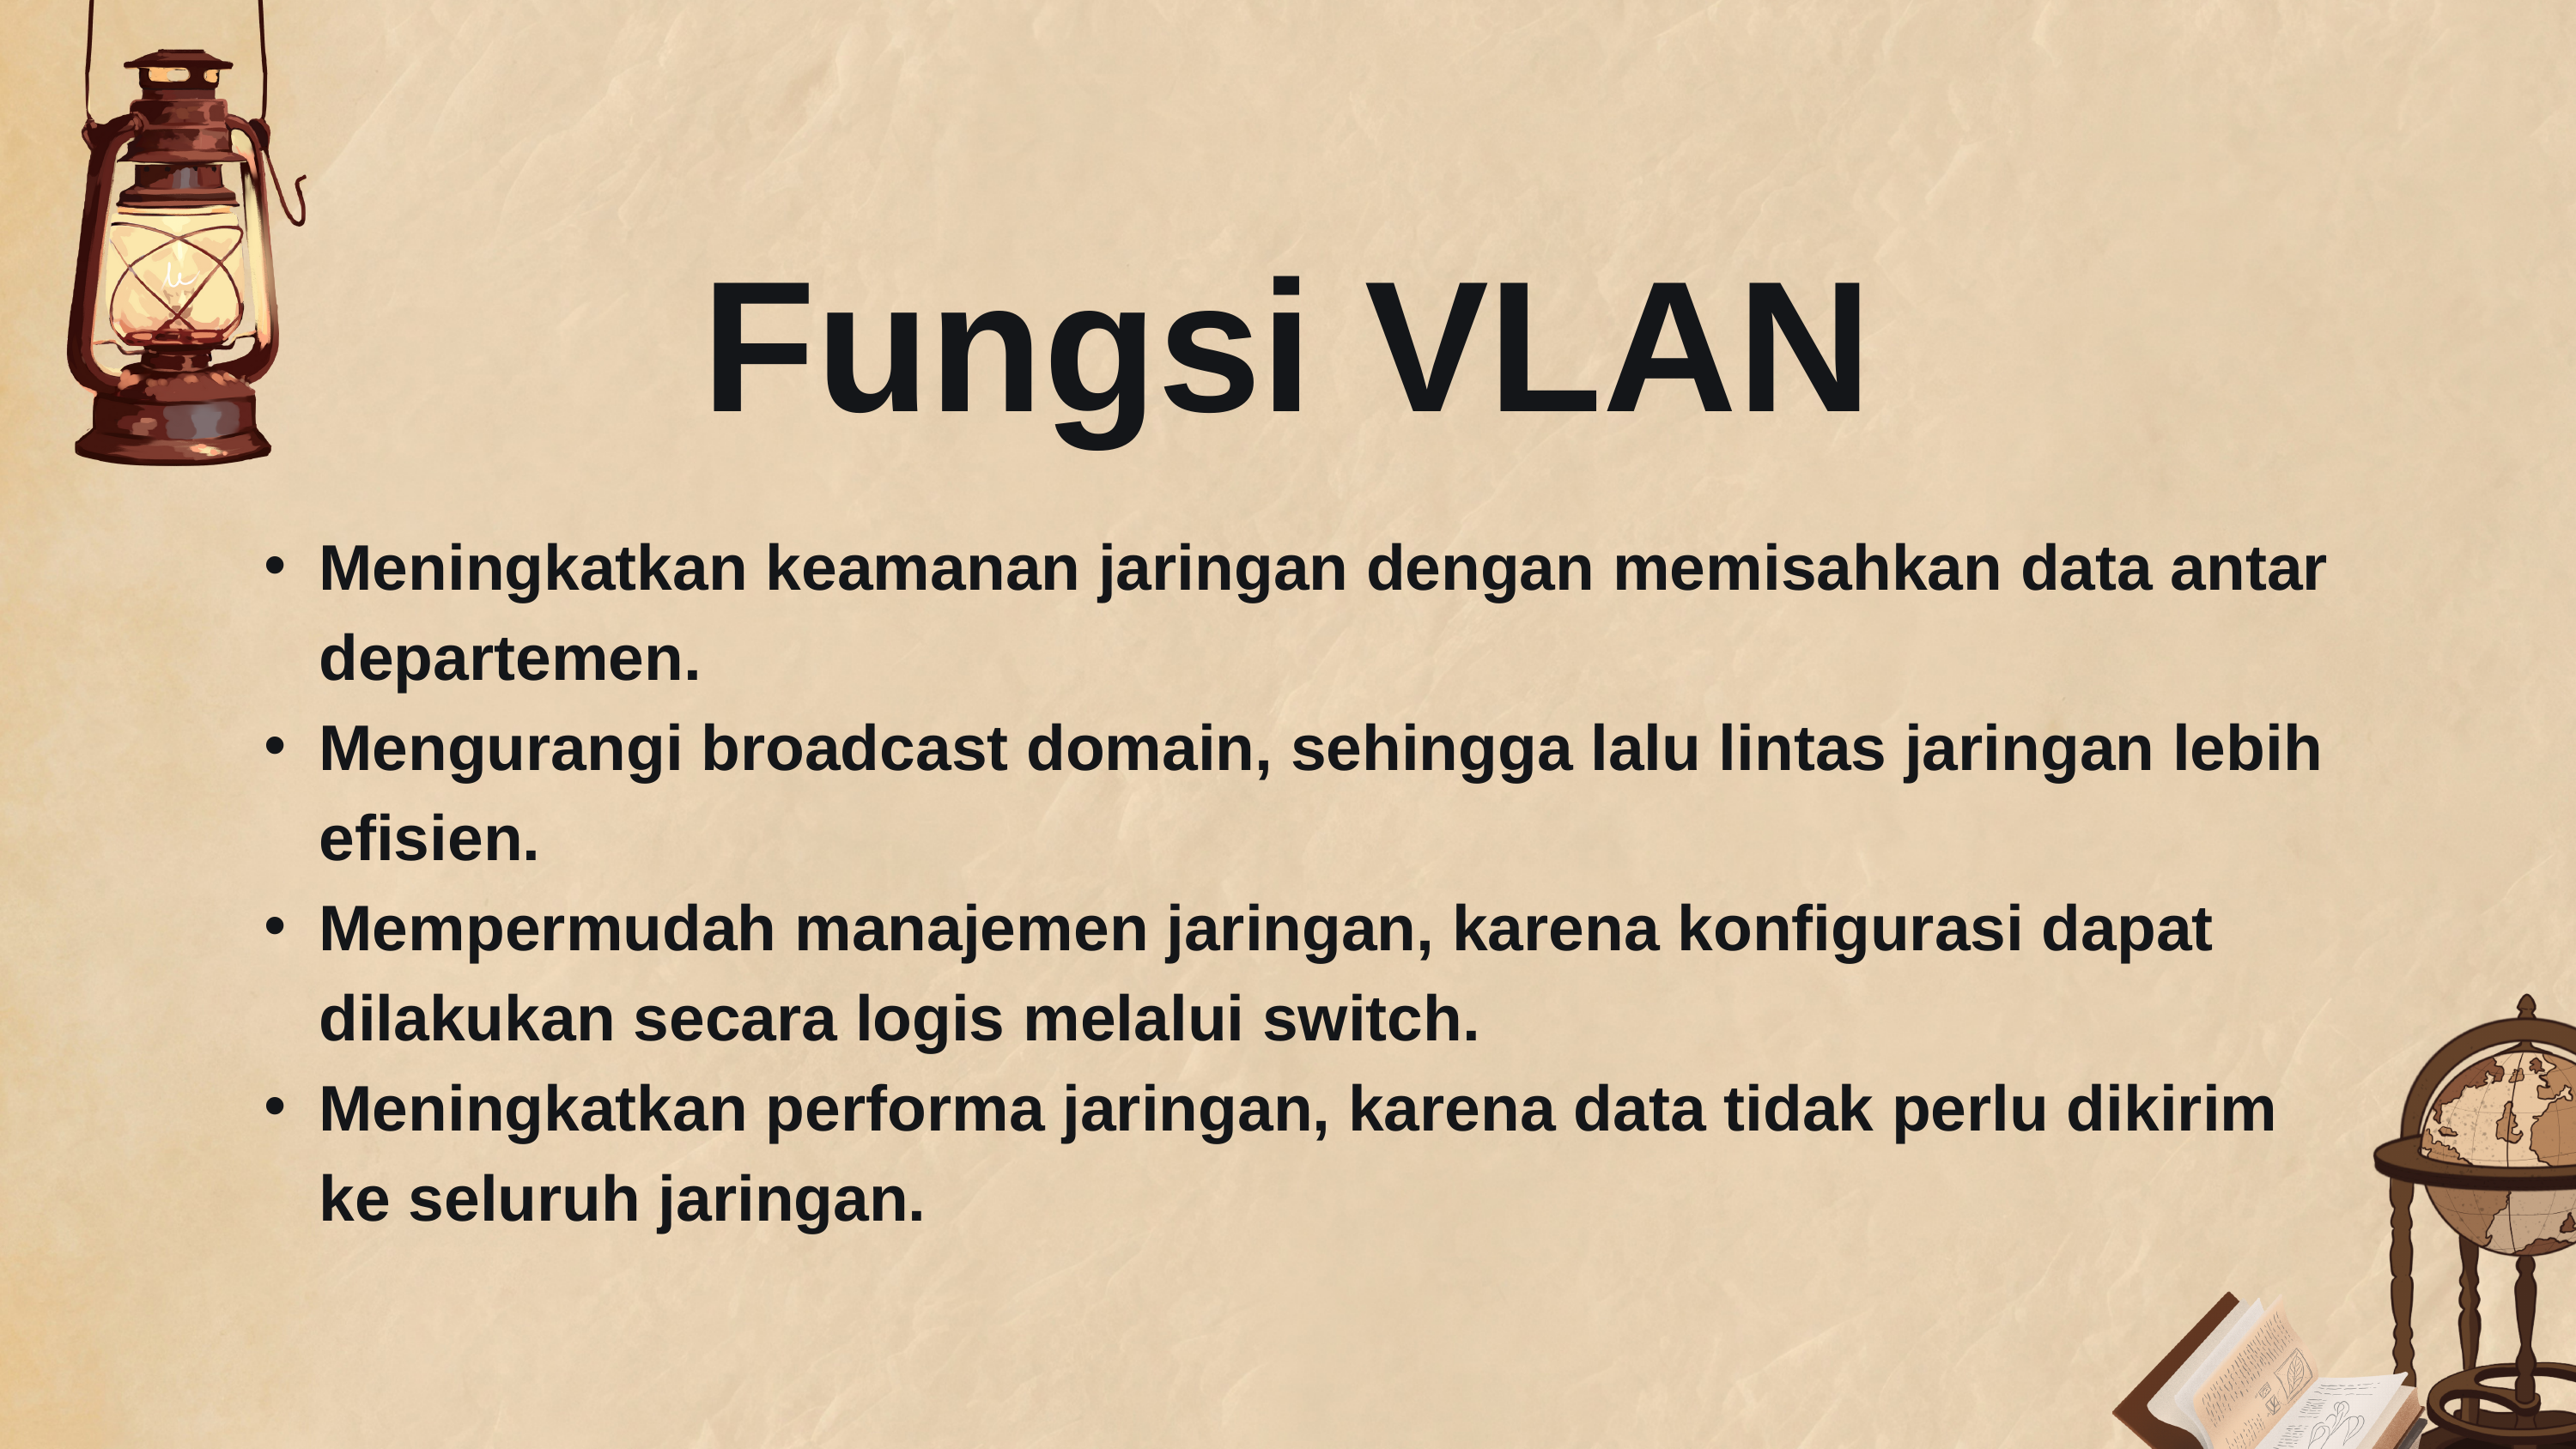

Fungsi VLAN
Meningkatkan keamanan jaringan dengan memisahkan data antar departemen.
Mengurangi broadcast domain, sehingga lalu lintas jaringan lebih efisien.
Mempermudah manajemen jaringan, karena konfigurasi dapat dilakukan secara logis melalui switch.
Meningkatkan performa jaringan, karena data tidak perlu dikirim ke seluruh jaringan.